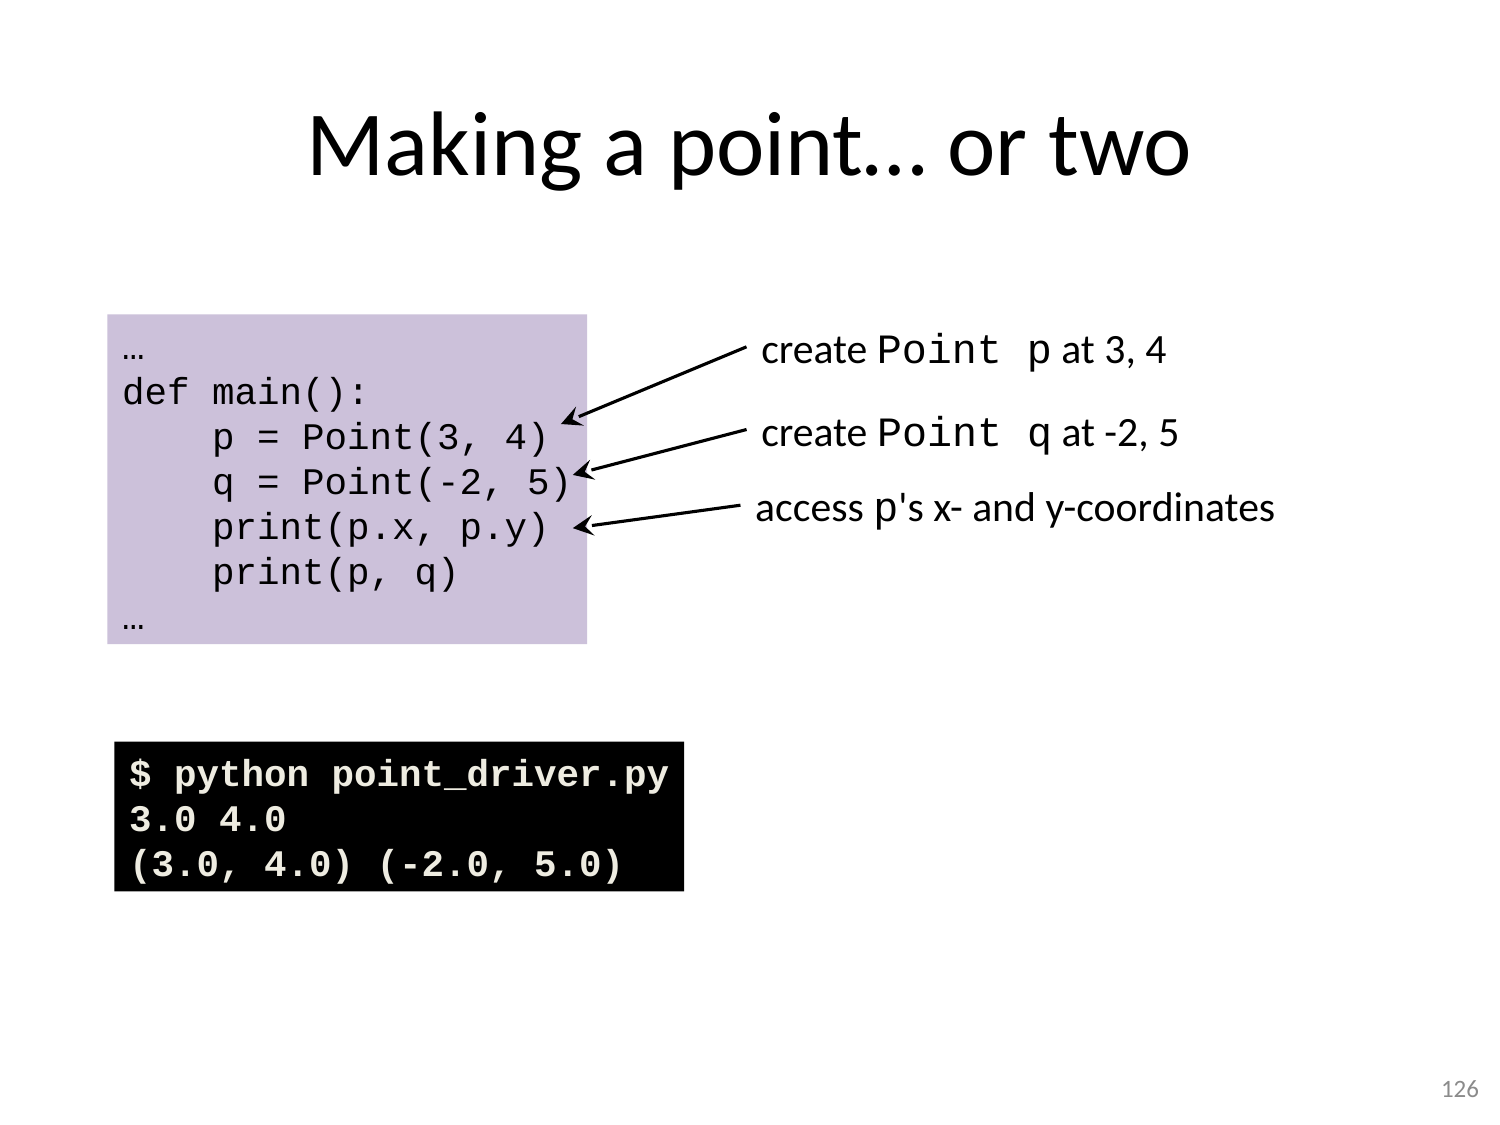

# Making a point… or two
…
def main():
    p = Point(3, 4)
    q = Point(-2, 5)
    print(p.x, p.y)
    print(p, q)
…
create Point p at 3, 4
create Point q at -2, 5
access p's x- and y-coordinates
$ python point_driver.py
3.0 4.0
(3.0, 4.0) (-2.0, 5.0)
126